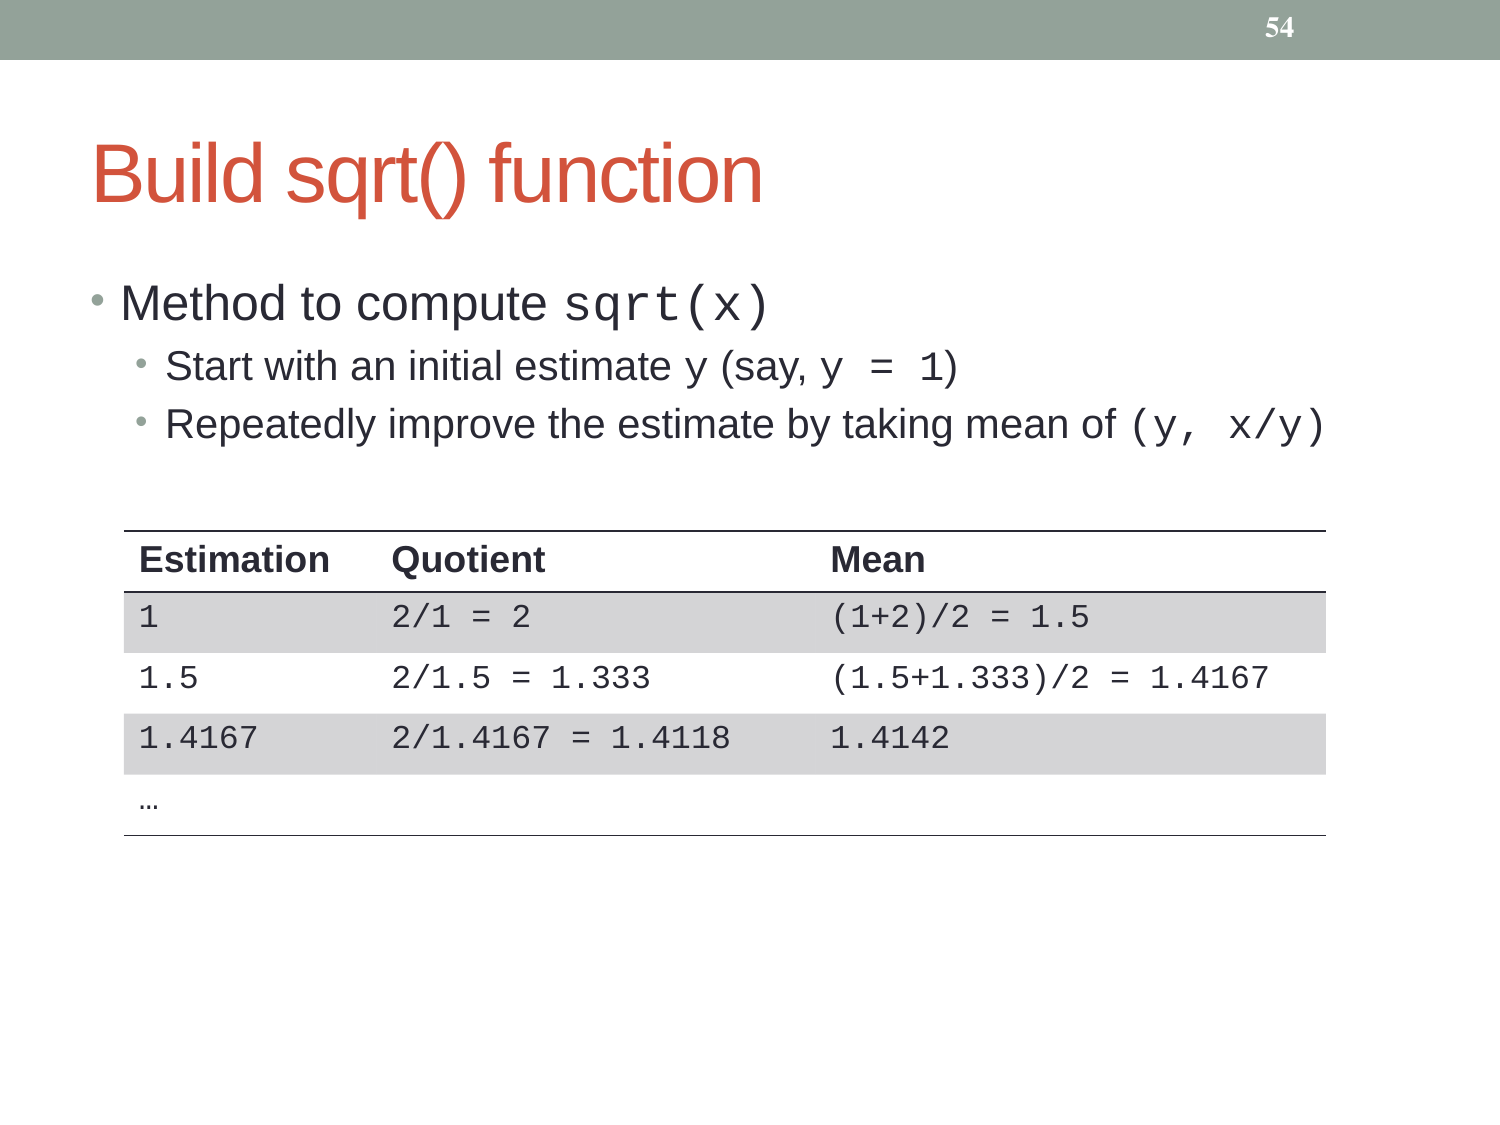

54
# Build sqrt() function
Method to compute sqrt(x)
Start with an initial estimate y (say, y = 1)
Repeatedly improve the estimate by taking mean of (y, x/y)

| Estimation | Quotient | Mean |
| --- | --- | --- |
| 1 | 2/1 = 2 | (1+2)/2 = 1.5 |
| 1.5 | 2/1.5 = 1.333 | (1.5+1.333)/2 = 1.4167 |
| 1.4167 | 2/1.4167 = 1.4118 | 1.4142 |
| … |  |  |